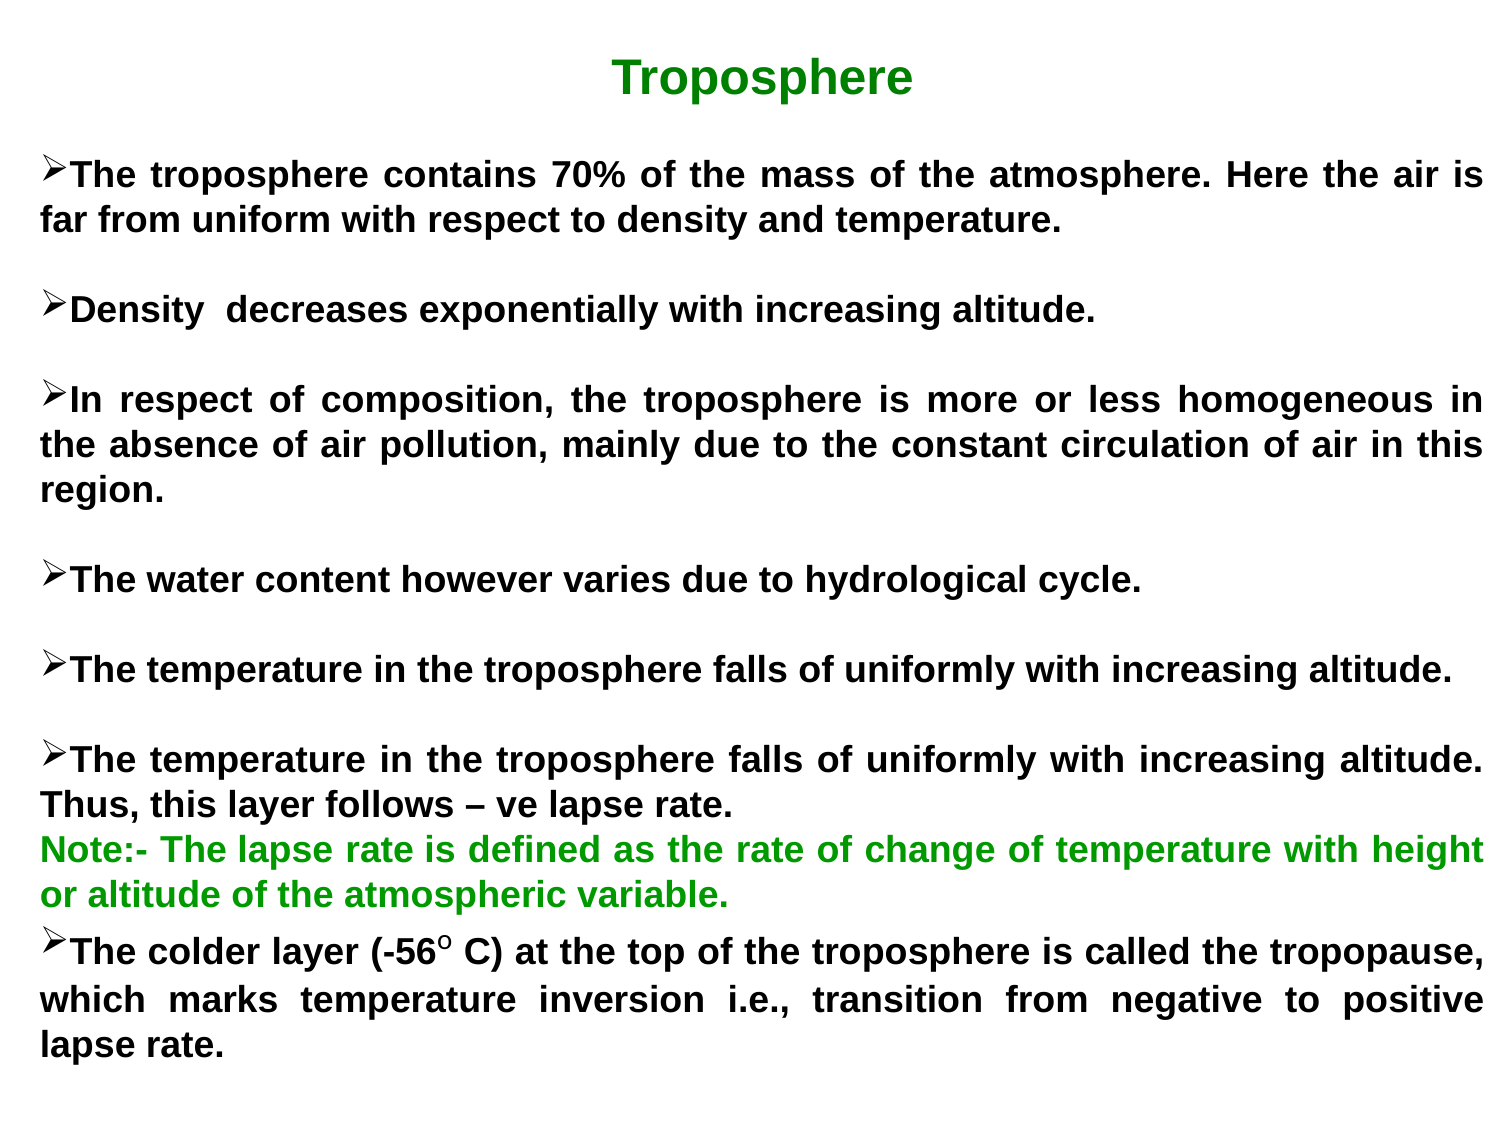

Troposphere

The troposphere contains 70% of the mass of the atmosphere. Here the air is far from uniform with respect to density and temperature.

Density  decreases exponentially with increasing altitude.

In respect of composition, the troposphere is more or less homogeneous in the absence of air pollution, mainly due to the constant circulation of air in this region.

The water content however varies due to hydrological cycle.

The temperature in the troposphere falls of uniformly with increasing altitude.

The temperature in the troposphere falls of uniformly with increasing altitude. Thus, this layer follows – ve lapse rate.
Note:- The lapse rate is defined as the rate of change of temperature with height or altitude of the atmospheric variable.
The colder layer (-56o C) at the top of the troposphere is called the tropopause, which marks temperature inversion i.e., transition from negative to positive lapse rate.